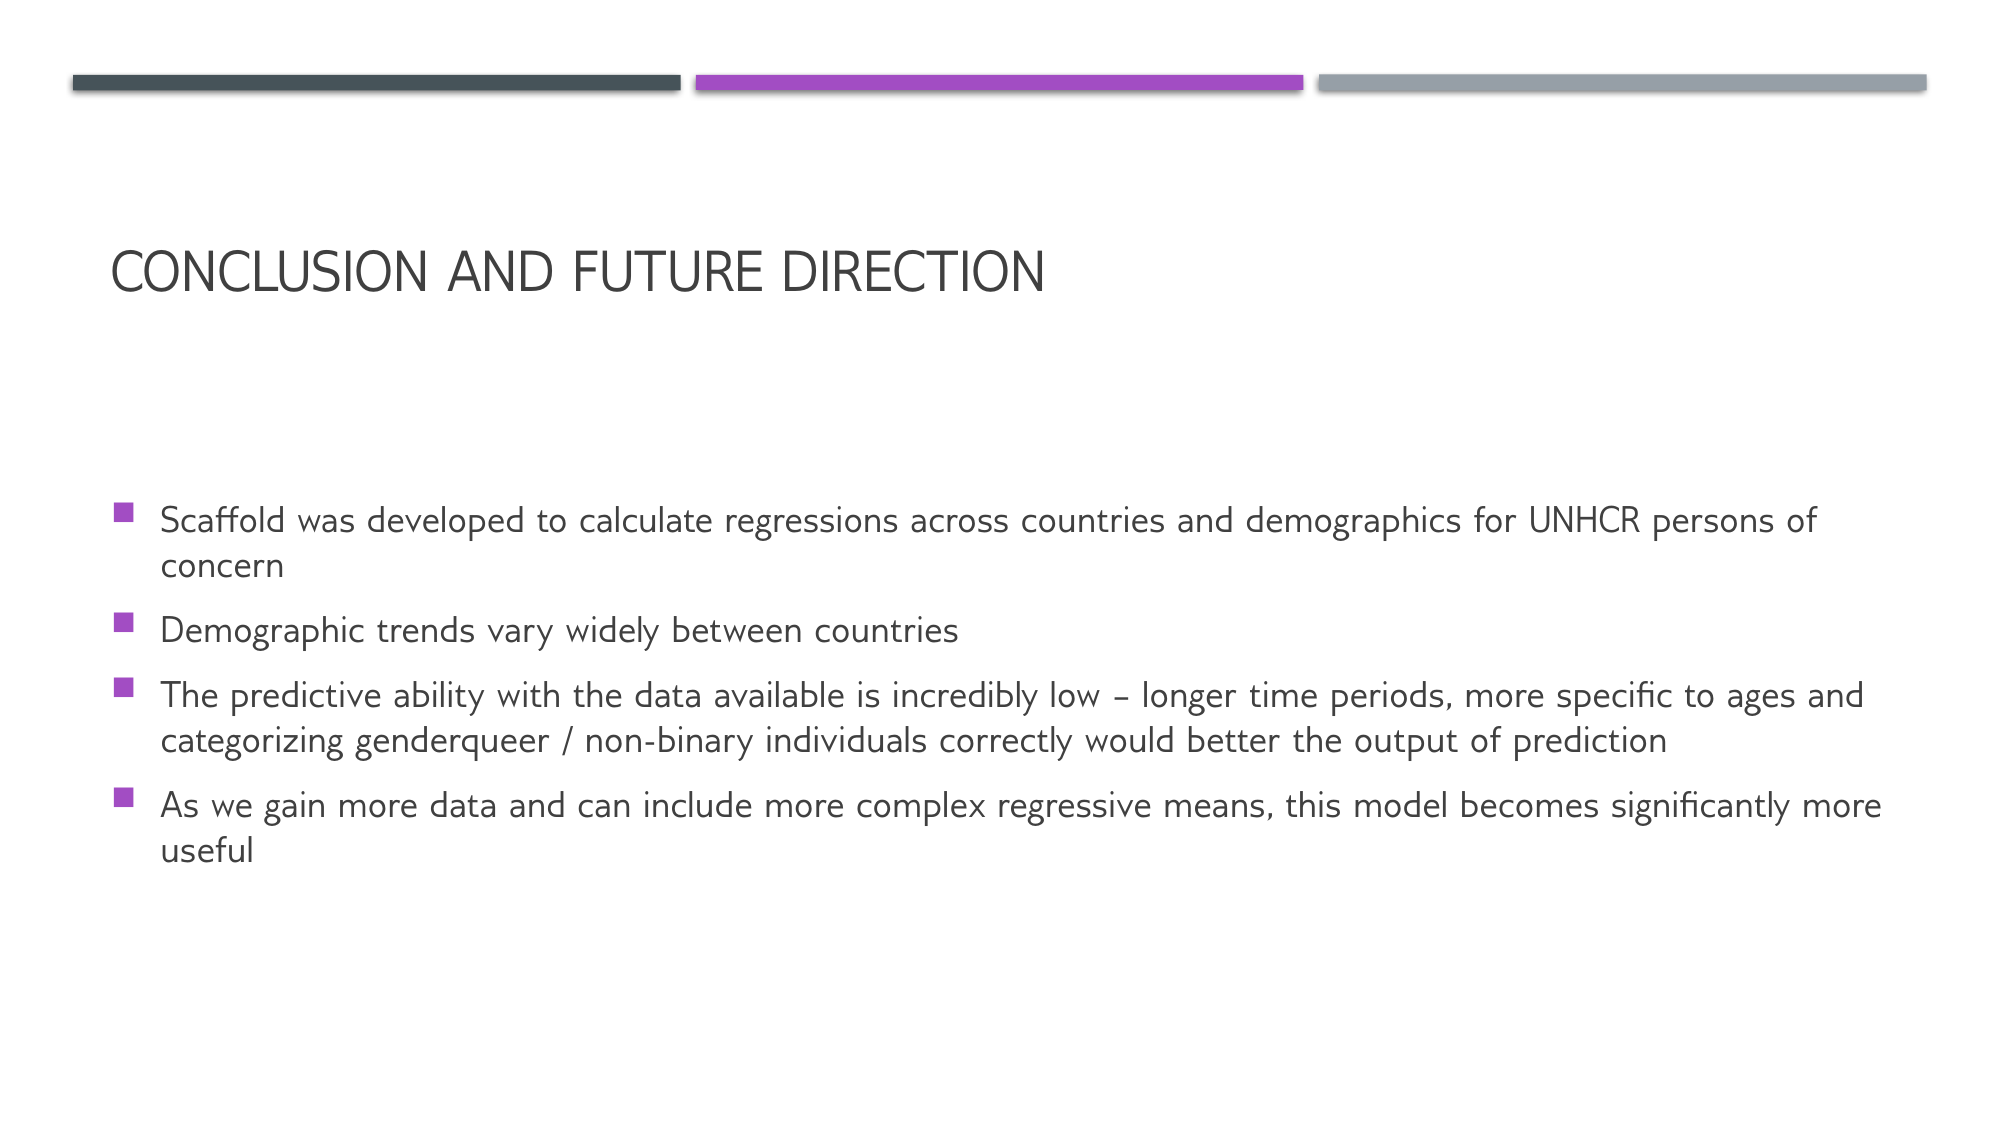

# Conclusion and future direction
Scaffold was developed to calculate regressions across countries and demographics for UNHCR persons of concern
Demographic trends vary widely between countries
The predictive ability with the data available is incredibly low – longer time periods, more specific to ages and categorizing genderqueer / non-binary individuals correctly would better the output of prediction
As we gain more data and can include more complex regressive means, this model becomes significantly more useful